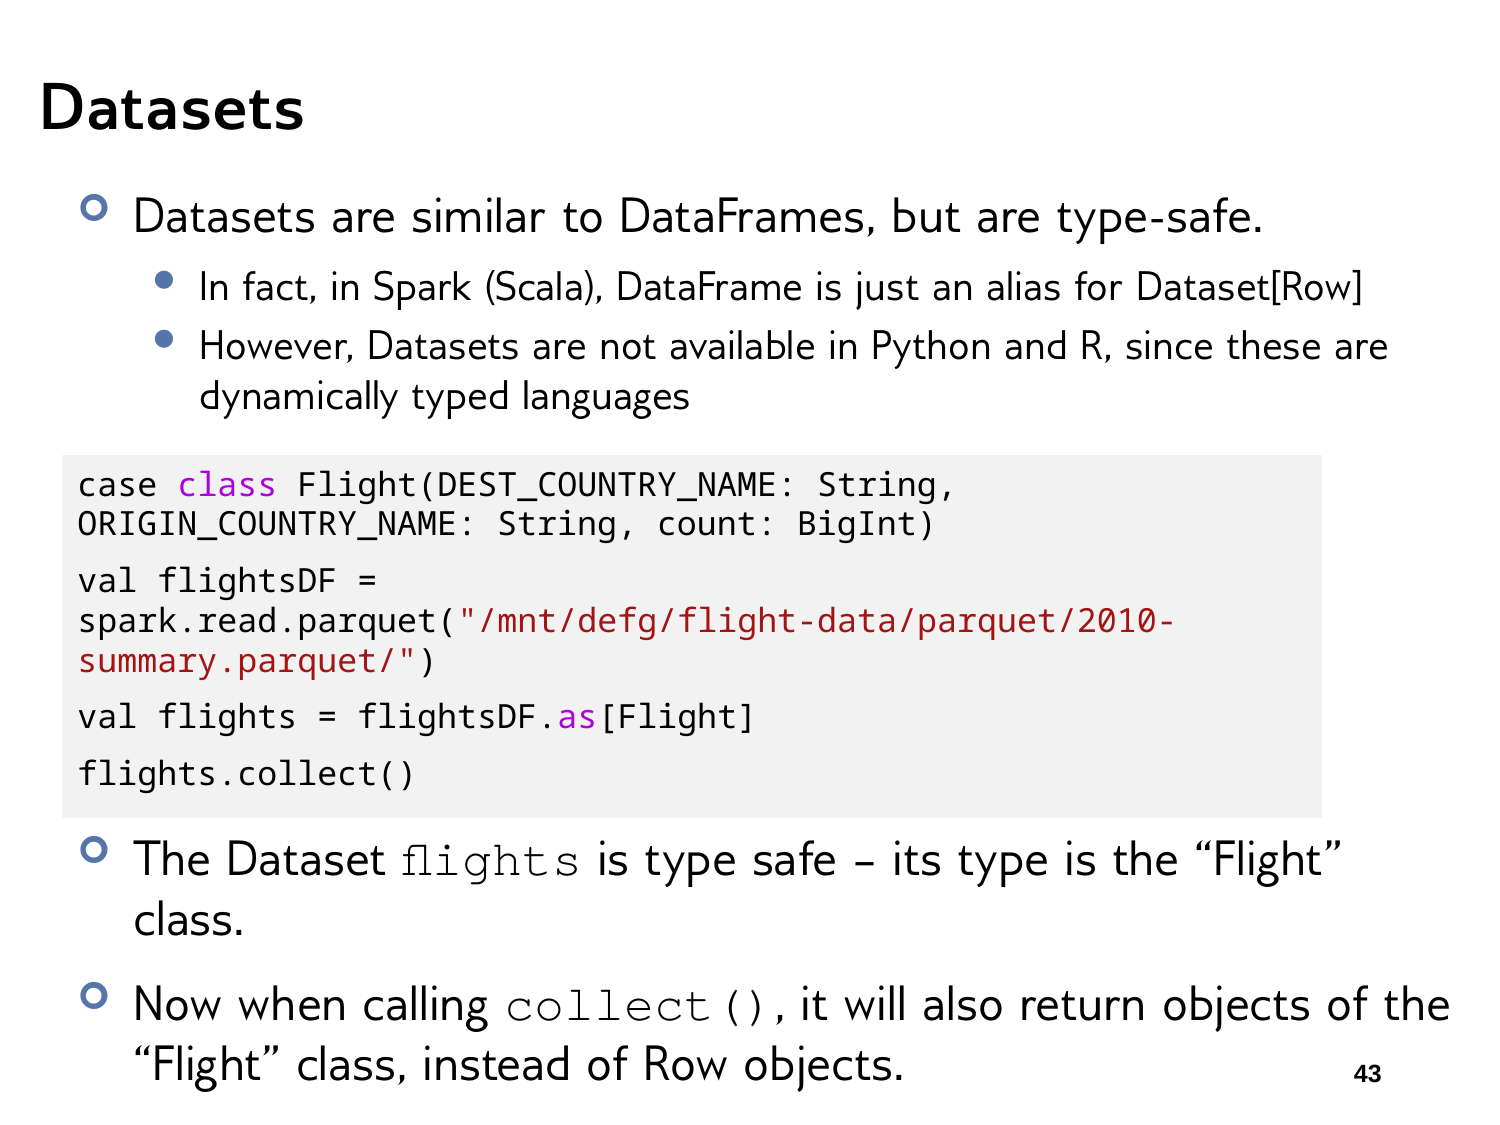

# Datasets
Datasets are similar to DataFrames, but are type-safe.
In fact, in Spark (Scala), DataFrame is just an alias for Dataset[Row]
However, Datasets are not available in Python and R, since these are dynamically typed languages
case class Flight(DEST_COUNTRY_NAME: String, ORIGIN_COUNTRY_NAME: String, count: BigInt)
val flightsDF = spark.read.parquet("/mnt/defg/flight-data/parquet/2010-summary.parquet/")
val flights = flightsDF.as[Flight]
flights.collect()
The Dataset flights is type safe – its type is the “Flight” class.
Now when calling collect(), it will also return objects of the “Flight” class, instead of Row objects.
43